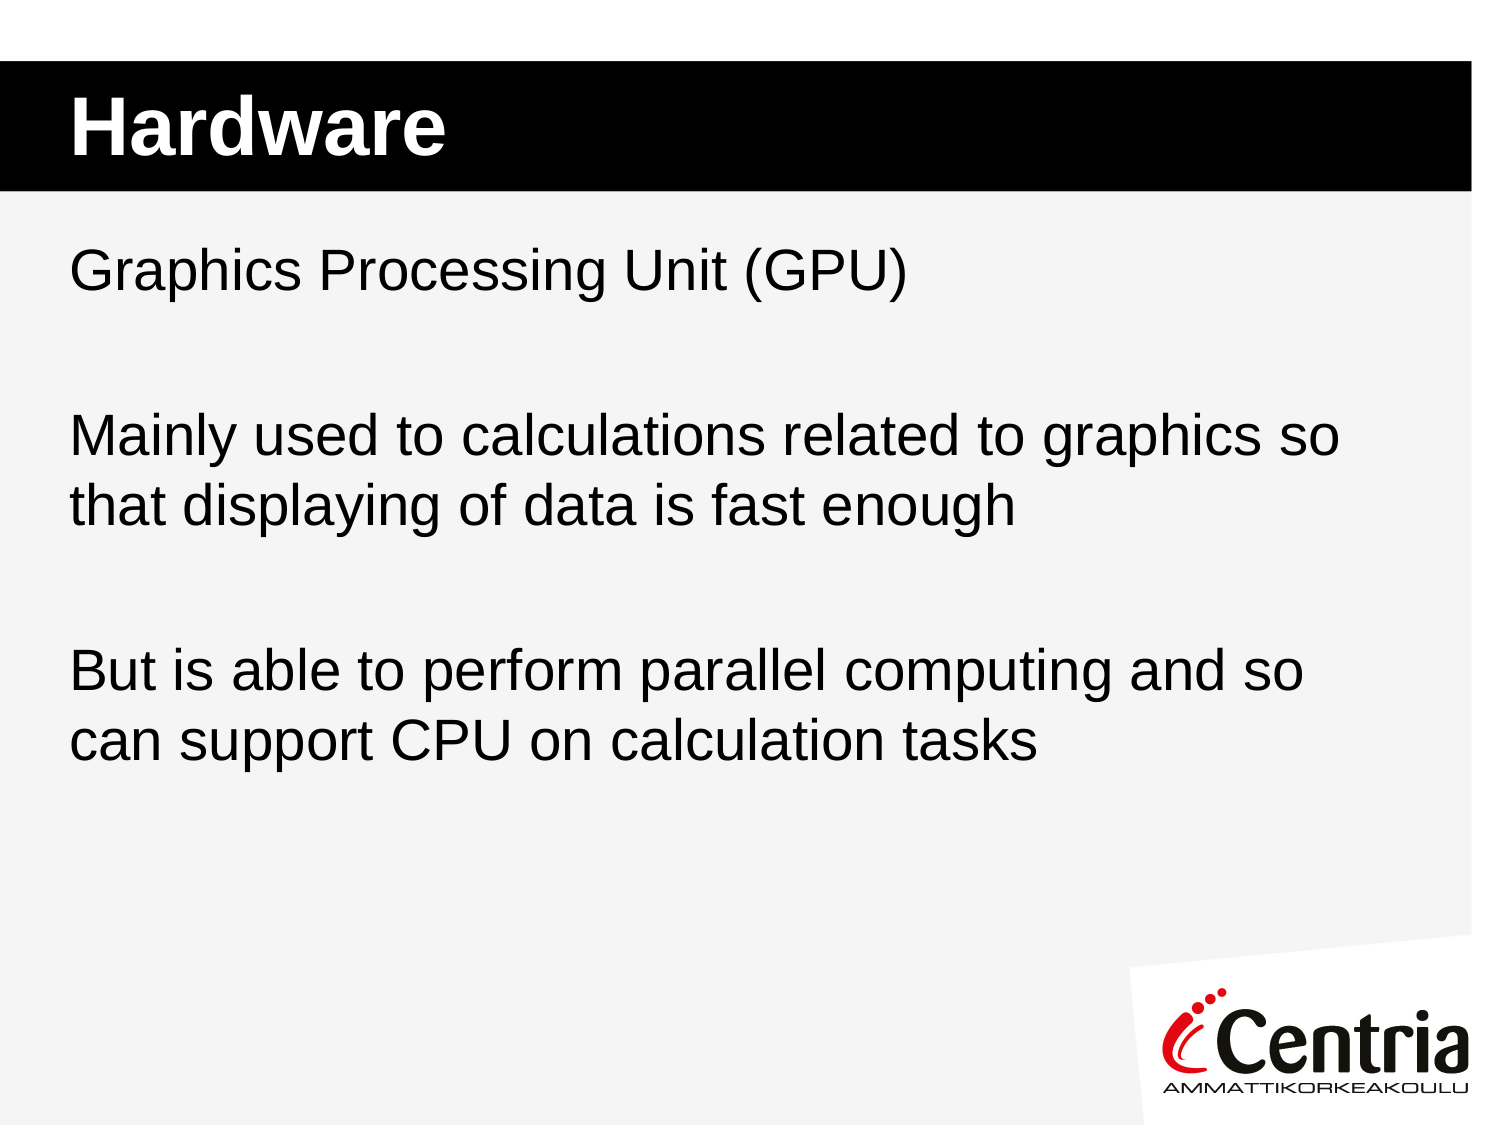

# Hardware
Graphics Processing Unit (GPU)

Mainly used to calculations related to graphics so that displaying of data is fast enough

But is able to perform parallel computing and so can support CPU on calculation tasks